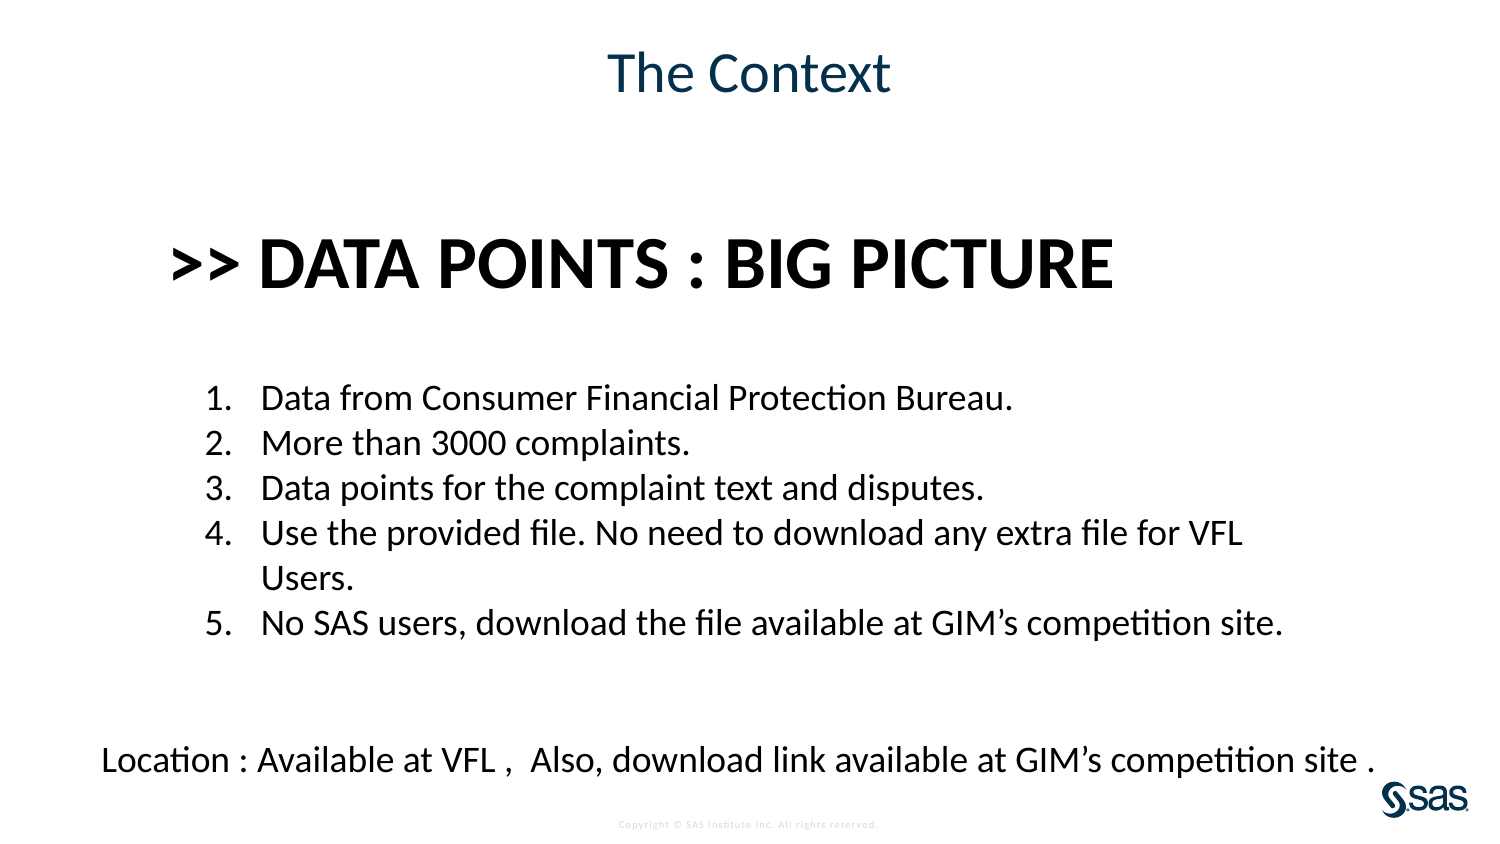

# The Context
>> DATA POINTS : BIG PICTURE
Data from Consumer Financial Protection Bureau.
More than 3000 complaints.
Data points for the complaint text and disputes.
Use the provided file. No need to download any extra file for VFL Users.
No SAS users, download the file available at GIM’s competition site.
Location : Available at VFL ,  Also, download link available at GIM’s competition site .